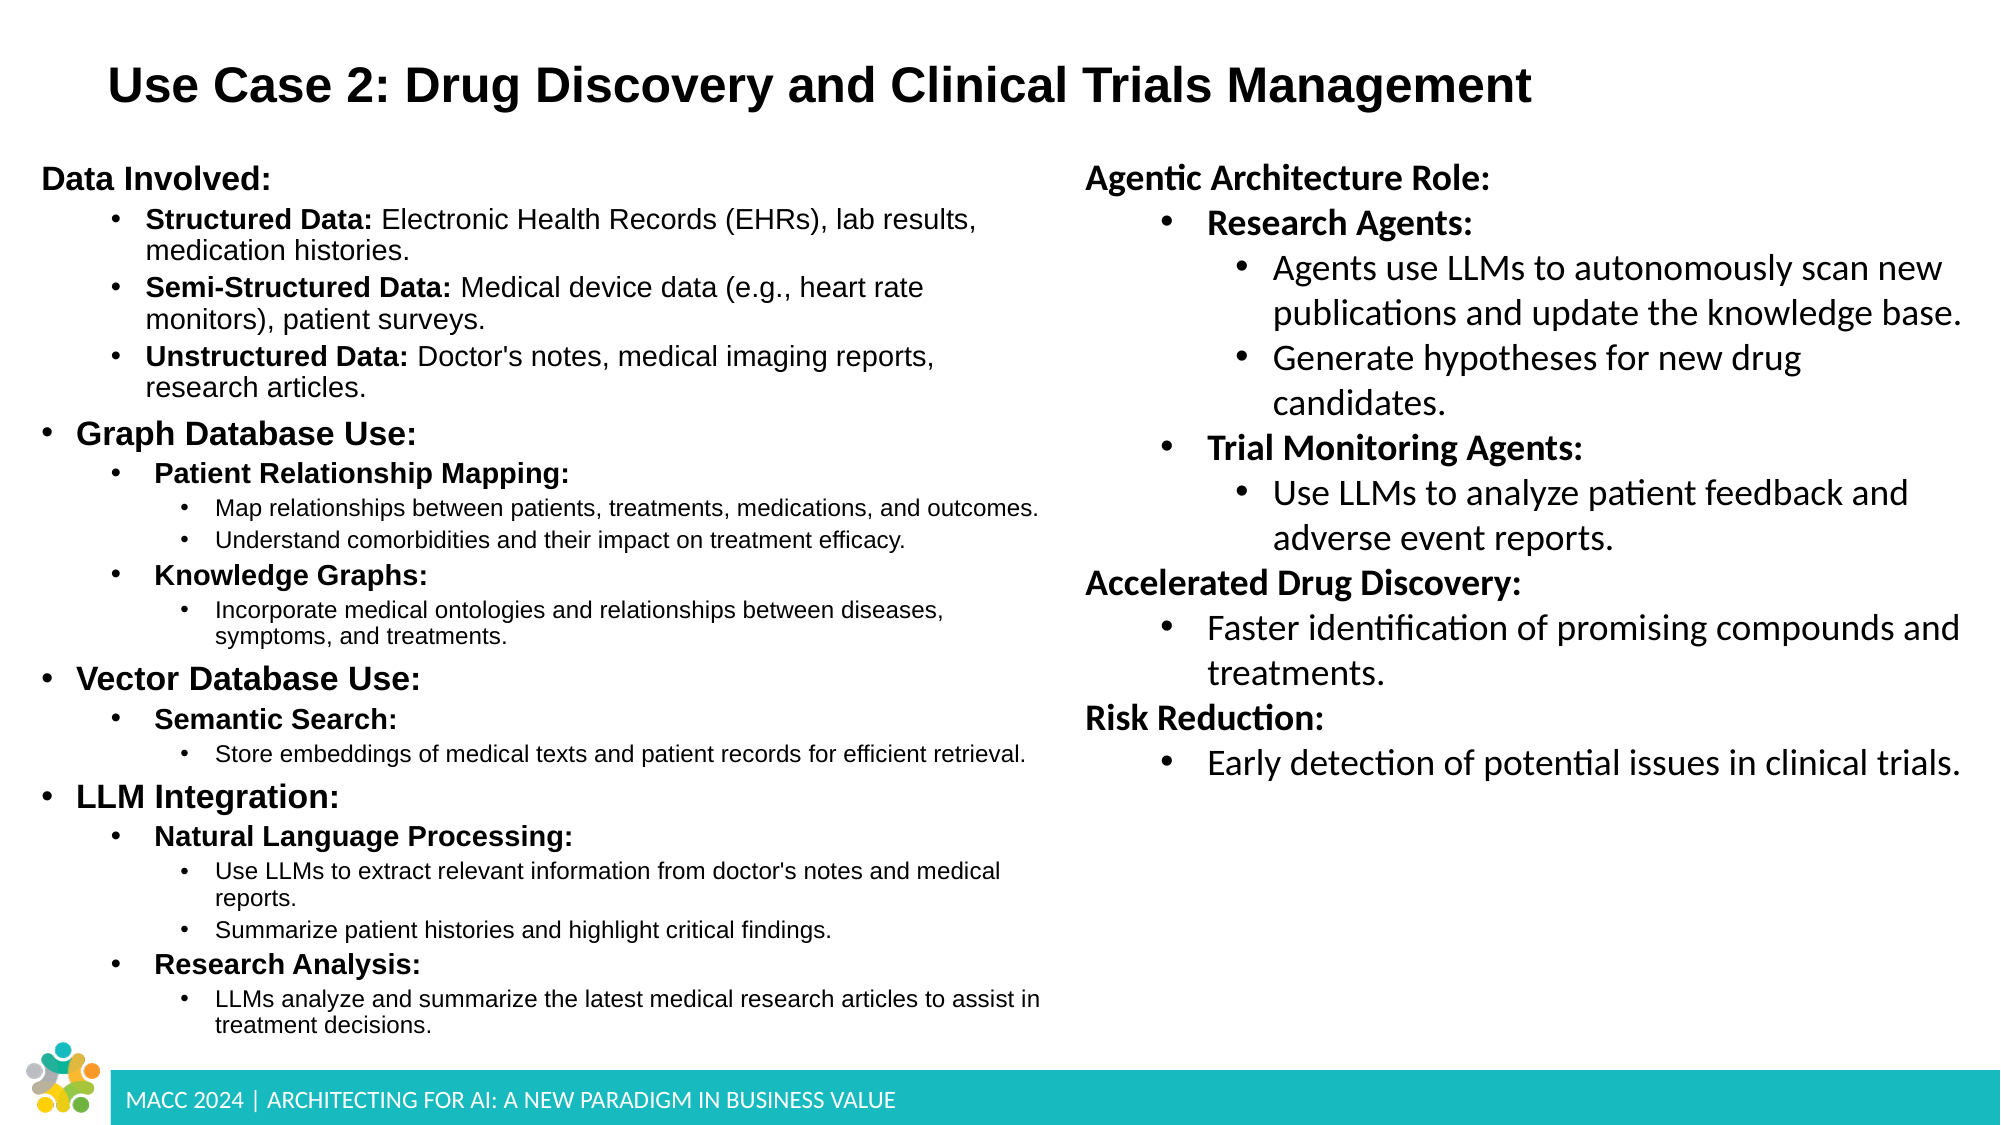

# Use Case 2: Drug Discovery and Clinical Trials Management
Agentic Architecture Role:
Research Agents:
Agents use LLMs to autonomously scan new publications and update the knowledge base.
Generate hypotheses for new drug candidates.
Trial Monitoring Agents:
Use LLMs to analyze patient feedback and adverse event reports.
Accelerated Drug Discovery:
Faster identification of promising compounds and treatments.
Risk Reduction:
Early detection of potential issues in clinical trials.
Data Involved:
Structured Data: Electronic Health Records (EHRs), lab results, medication histories.
Semi-Structured Data: Medical device data (e.g., heart rate monitors), patient surveys.
Unstructured Data: Doctor's notes, medical imaging reports, research articles.
Graph Database Use:
Patient Relationship Mapping:
Map relationships between patients, treatments, medications, and outcomes.
Understand comorbidities and their impact on treatment efficacy.
Knowledge Graphs:
Incorporate medical ontologies and relationships between diseases, symptoms, and treatments.
Vector Database Use:
Semantic Search:
Store embeddings of medical texts and patient records for efficient retrieval.
LLM Integration:
Natural Language Processing:
Use LLMs to extract relevant information from doctor's notes and medical reports.
Summarize patient histories and highlight critical findings.
Research Analysis:
LLMs analyze and summarize the latest medical research articles to assist in treatment decisions.